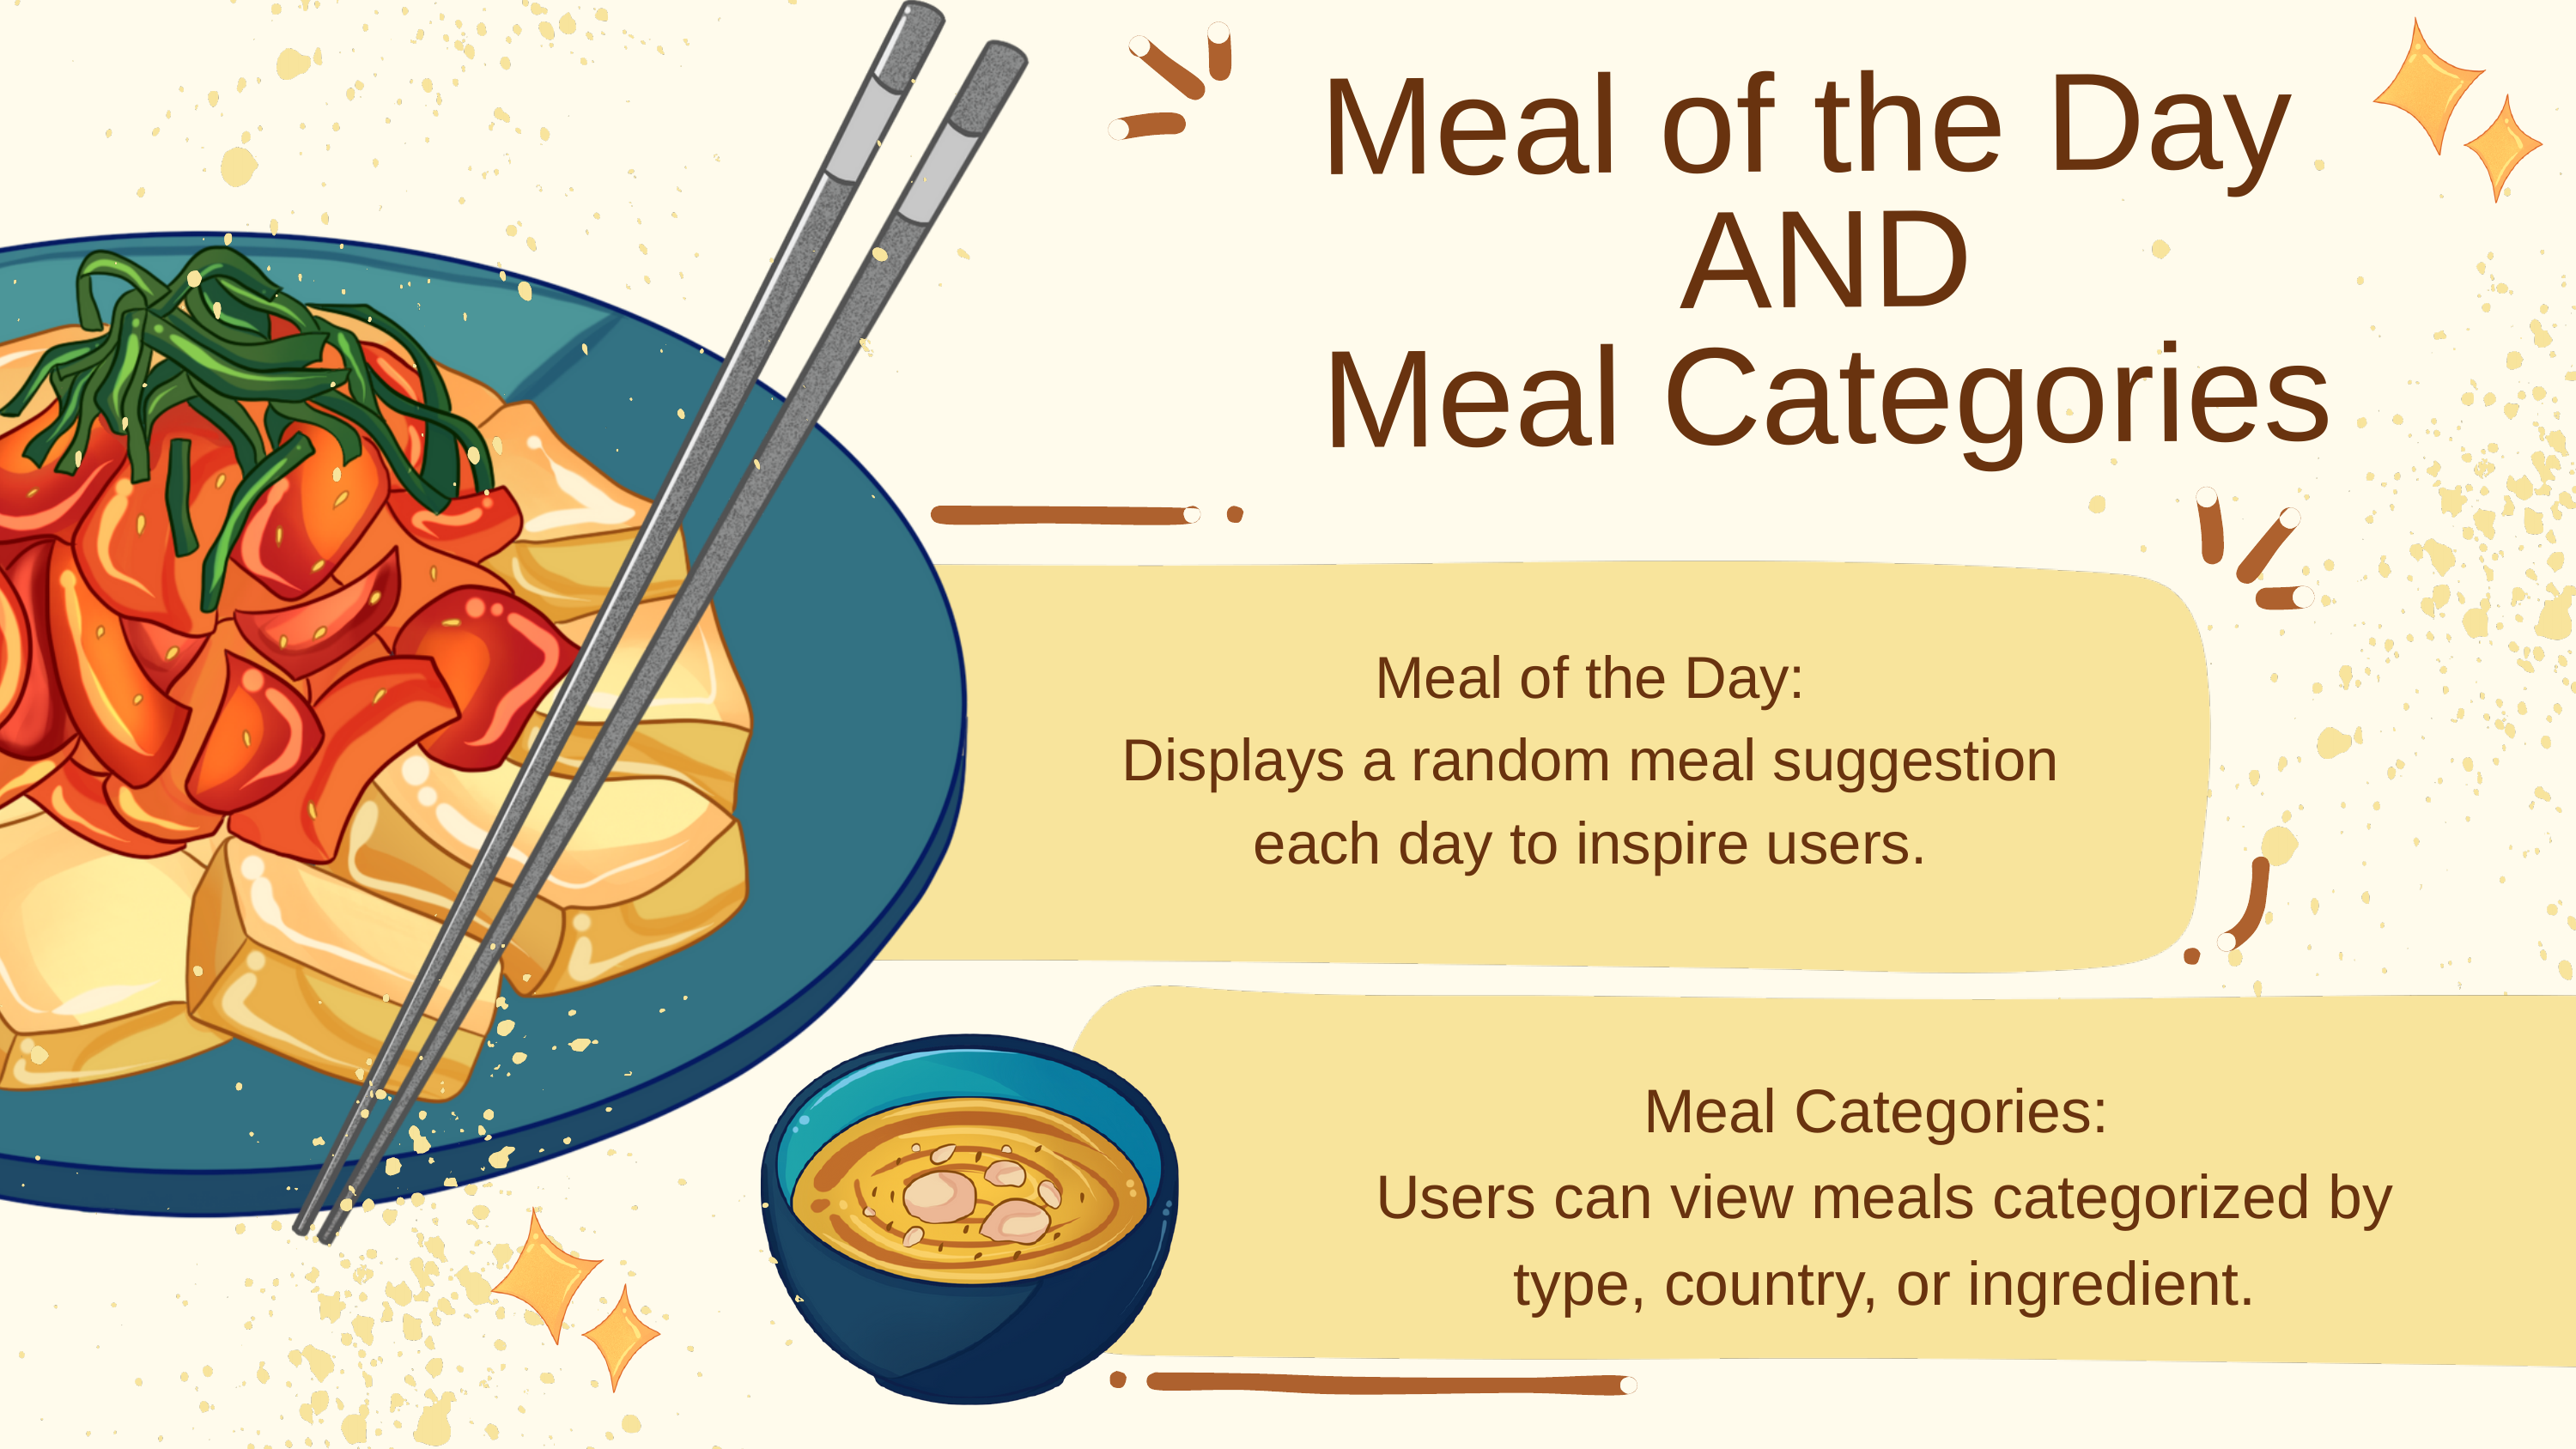

Meal of the Day
AND
Meal Categories

Meal of the Day:
Displays a random meal suggestion each day to inspire users.

Meal Categories:
Users can view meals categorized by type, country, or ingredient.